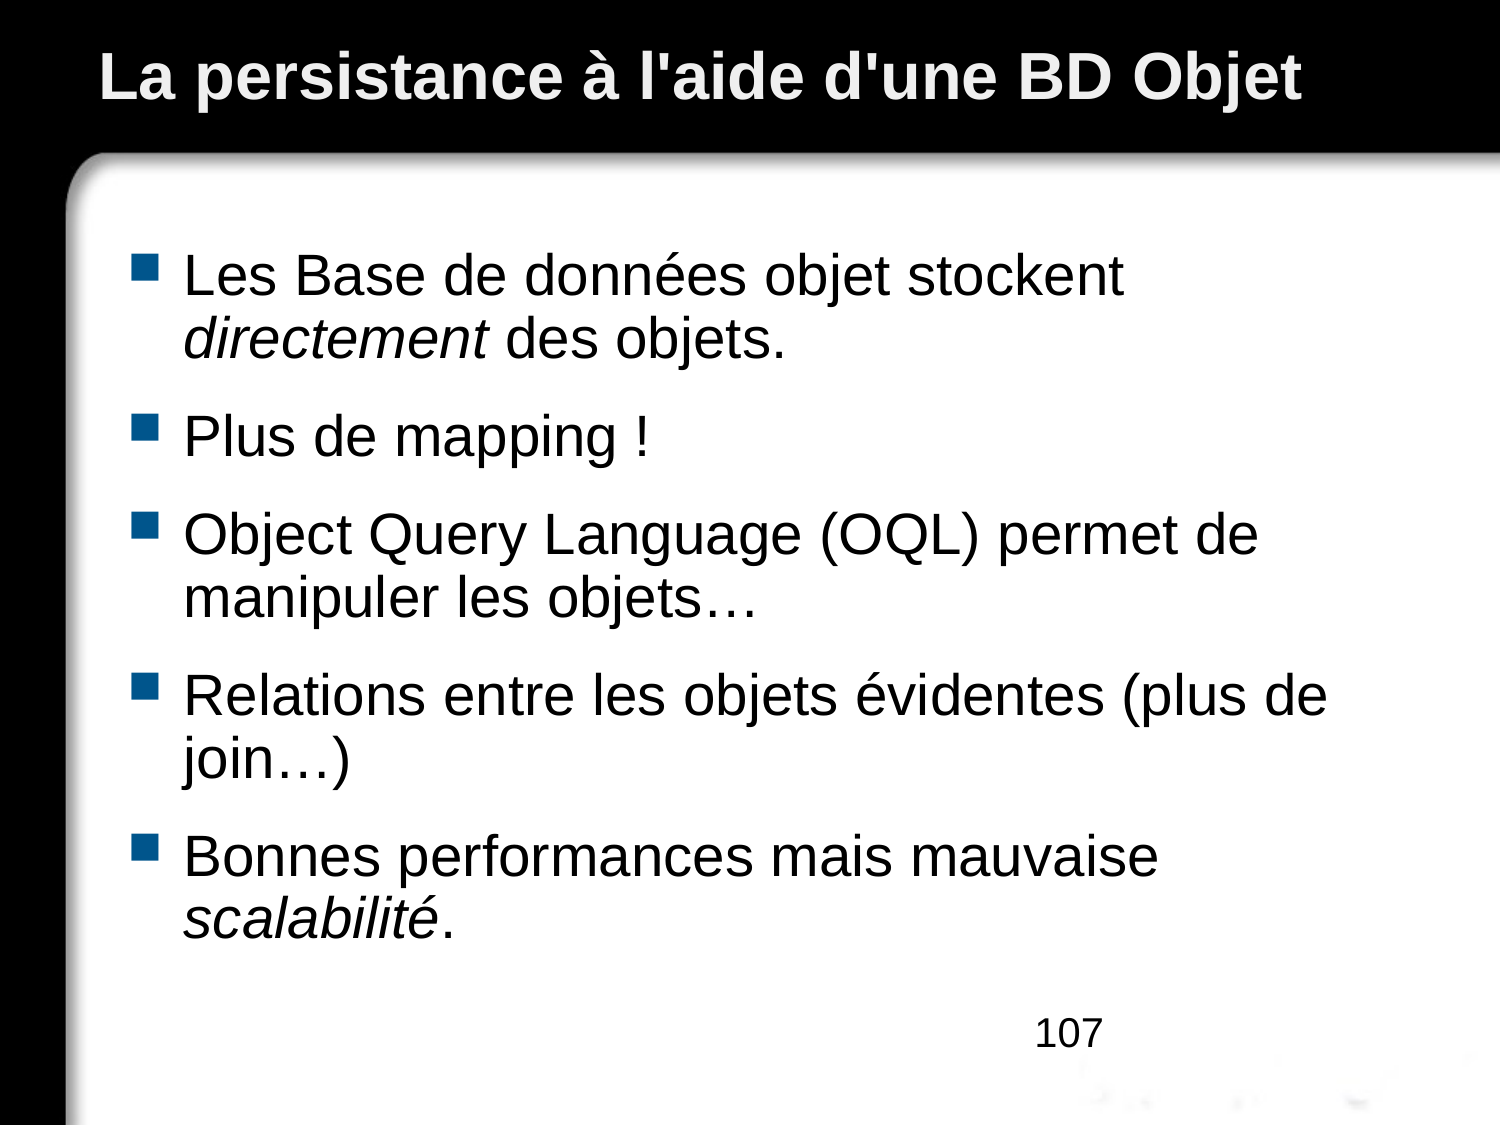

# La persistance à l'aide d'une BD Objet
Les Base de données objet stockent directement des objets.
Plus de mapping !
Object Query Language (OQL) permet de manipuler les objets…
Relations entre les objets évidentes (plus de join…)
Bonnes performances mais mauvaise scalabilité.